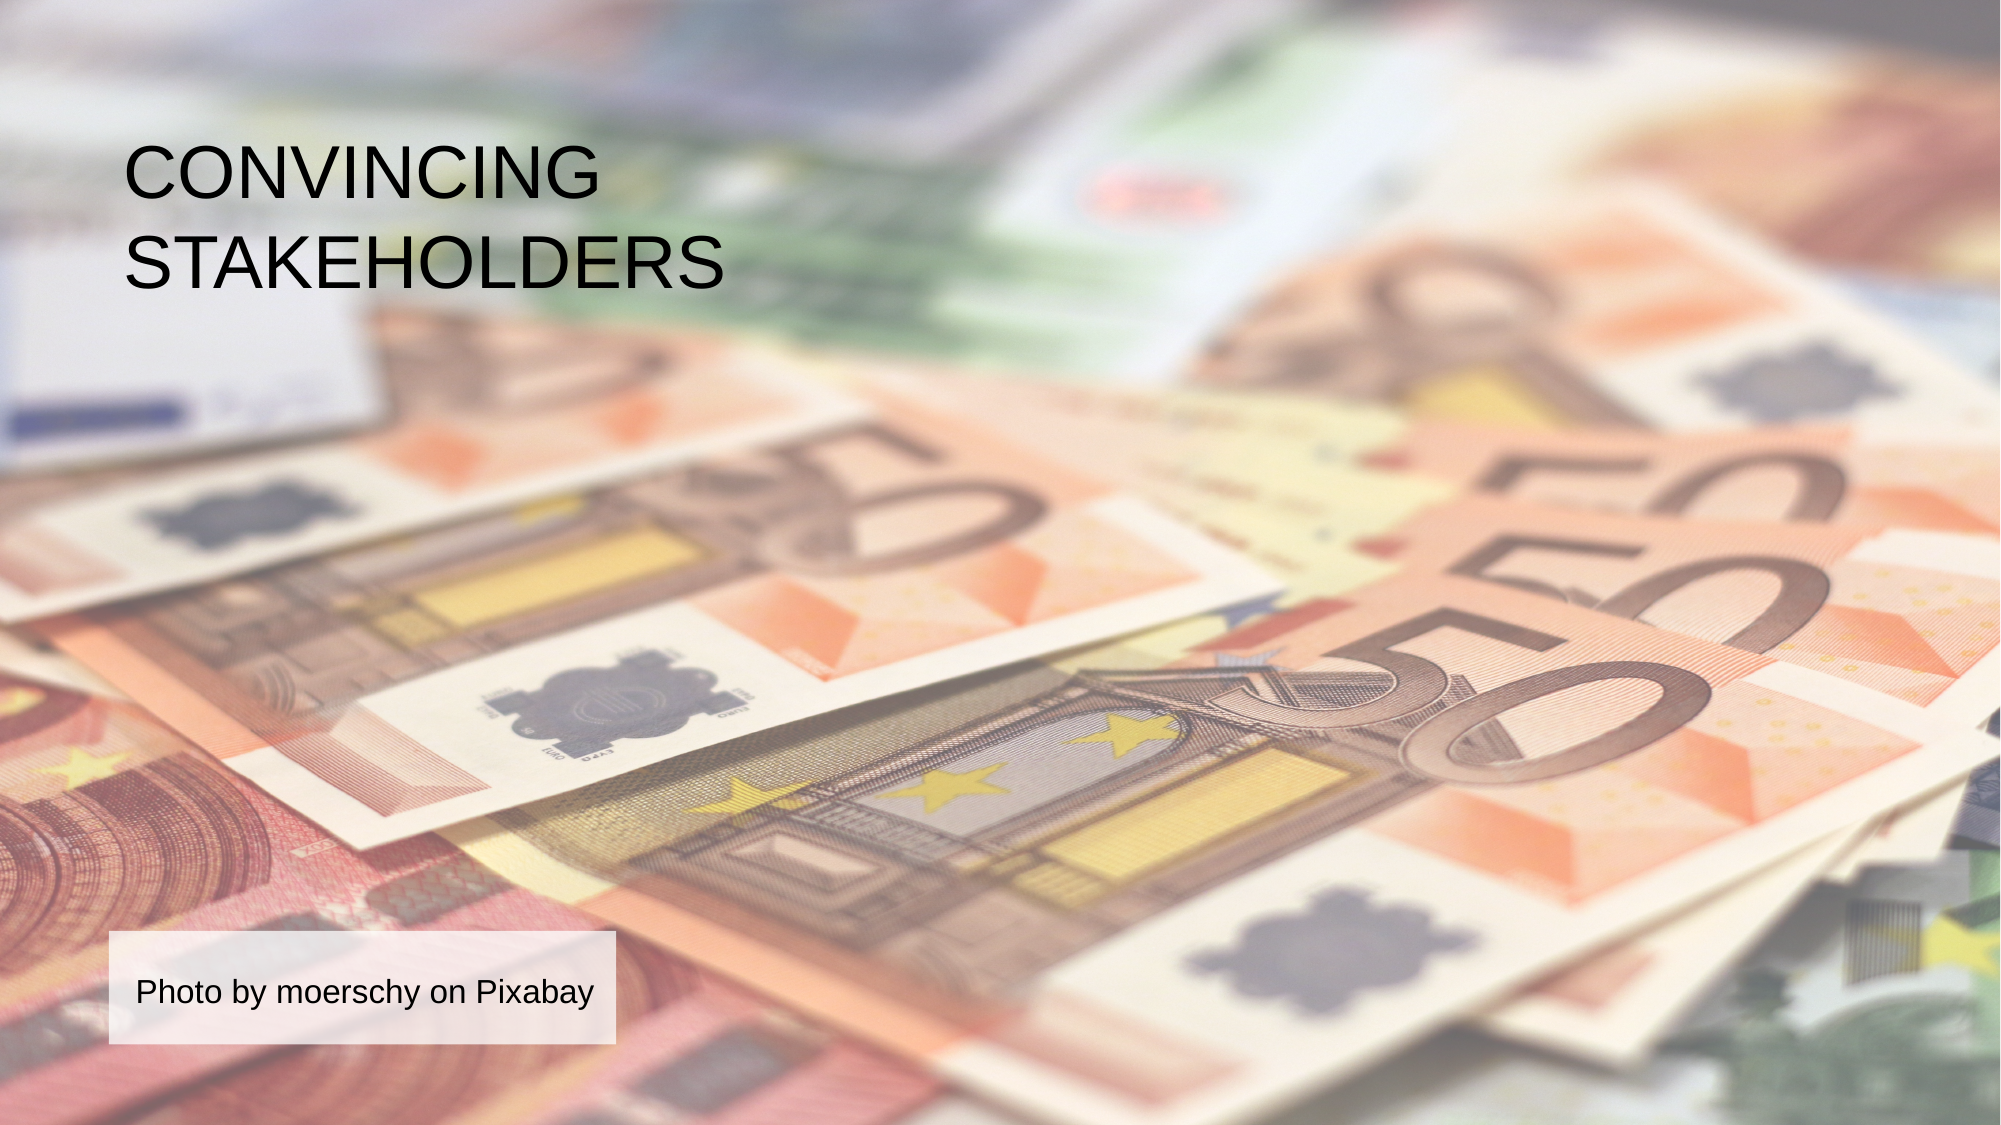

CONVINCING
STAKEHOLDERS

Photo by moerschy on Pixabay